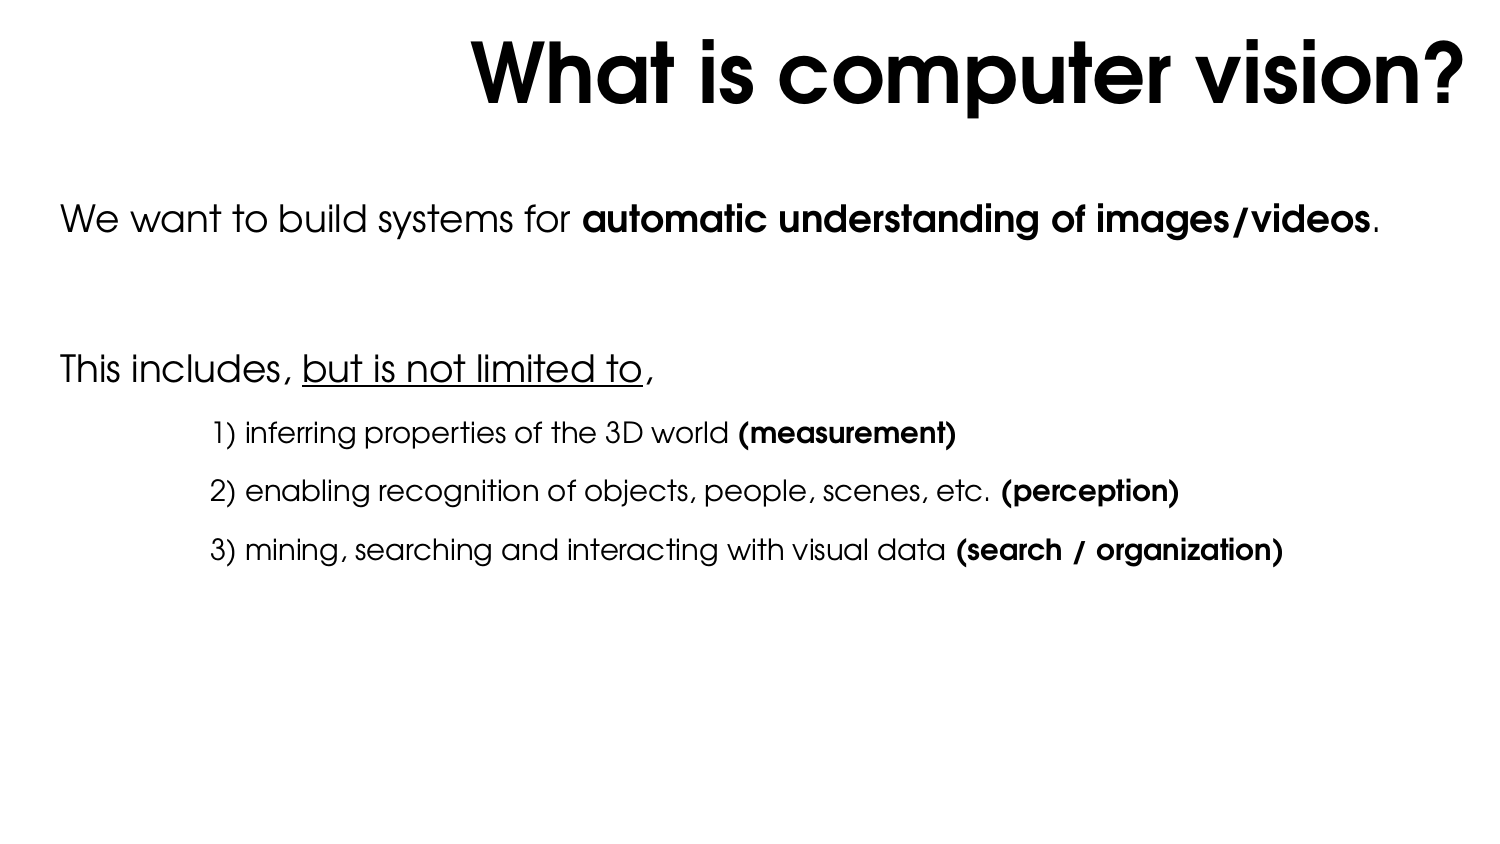

What is computer vision?
We want to build systems for automatic understanding of images/videos.

This includes, but is not limited to,
	1) inferring properties of the 3D world (measurement)
	2) enabling recognition of objects, people, scenes, etc. (perception)
	3) mining, searching and interacting with visual data (search / organization)
Slide adapted from Kristen Grauman, “Introduction to Computer Vision”